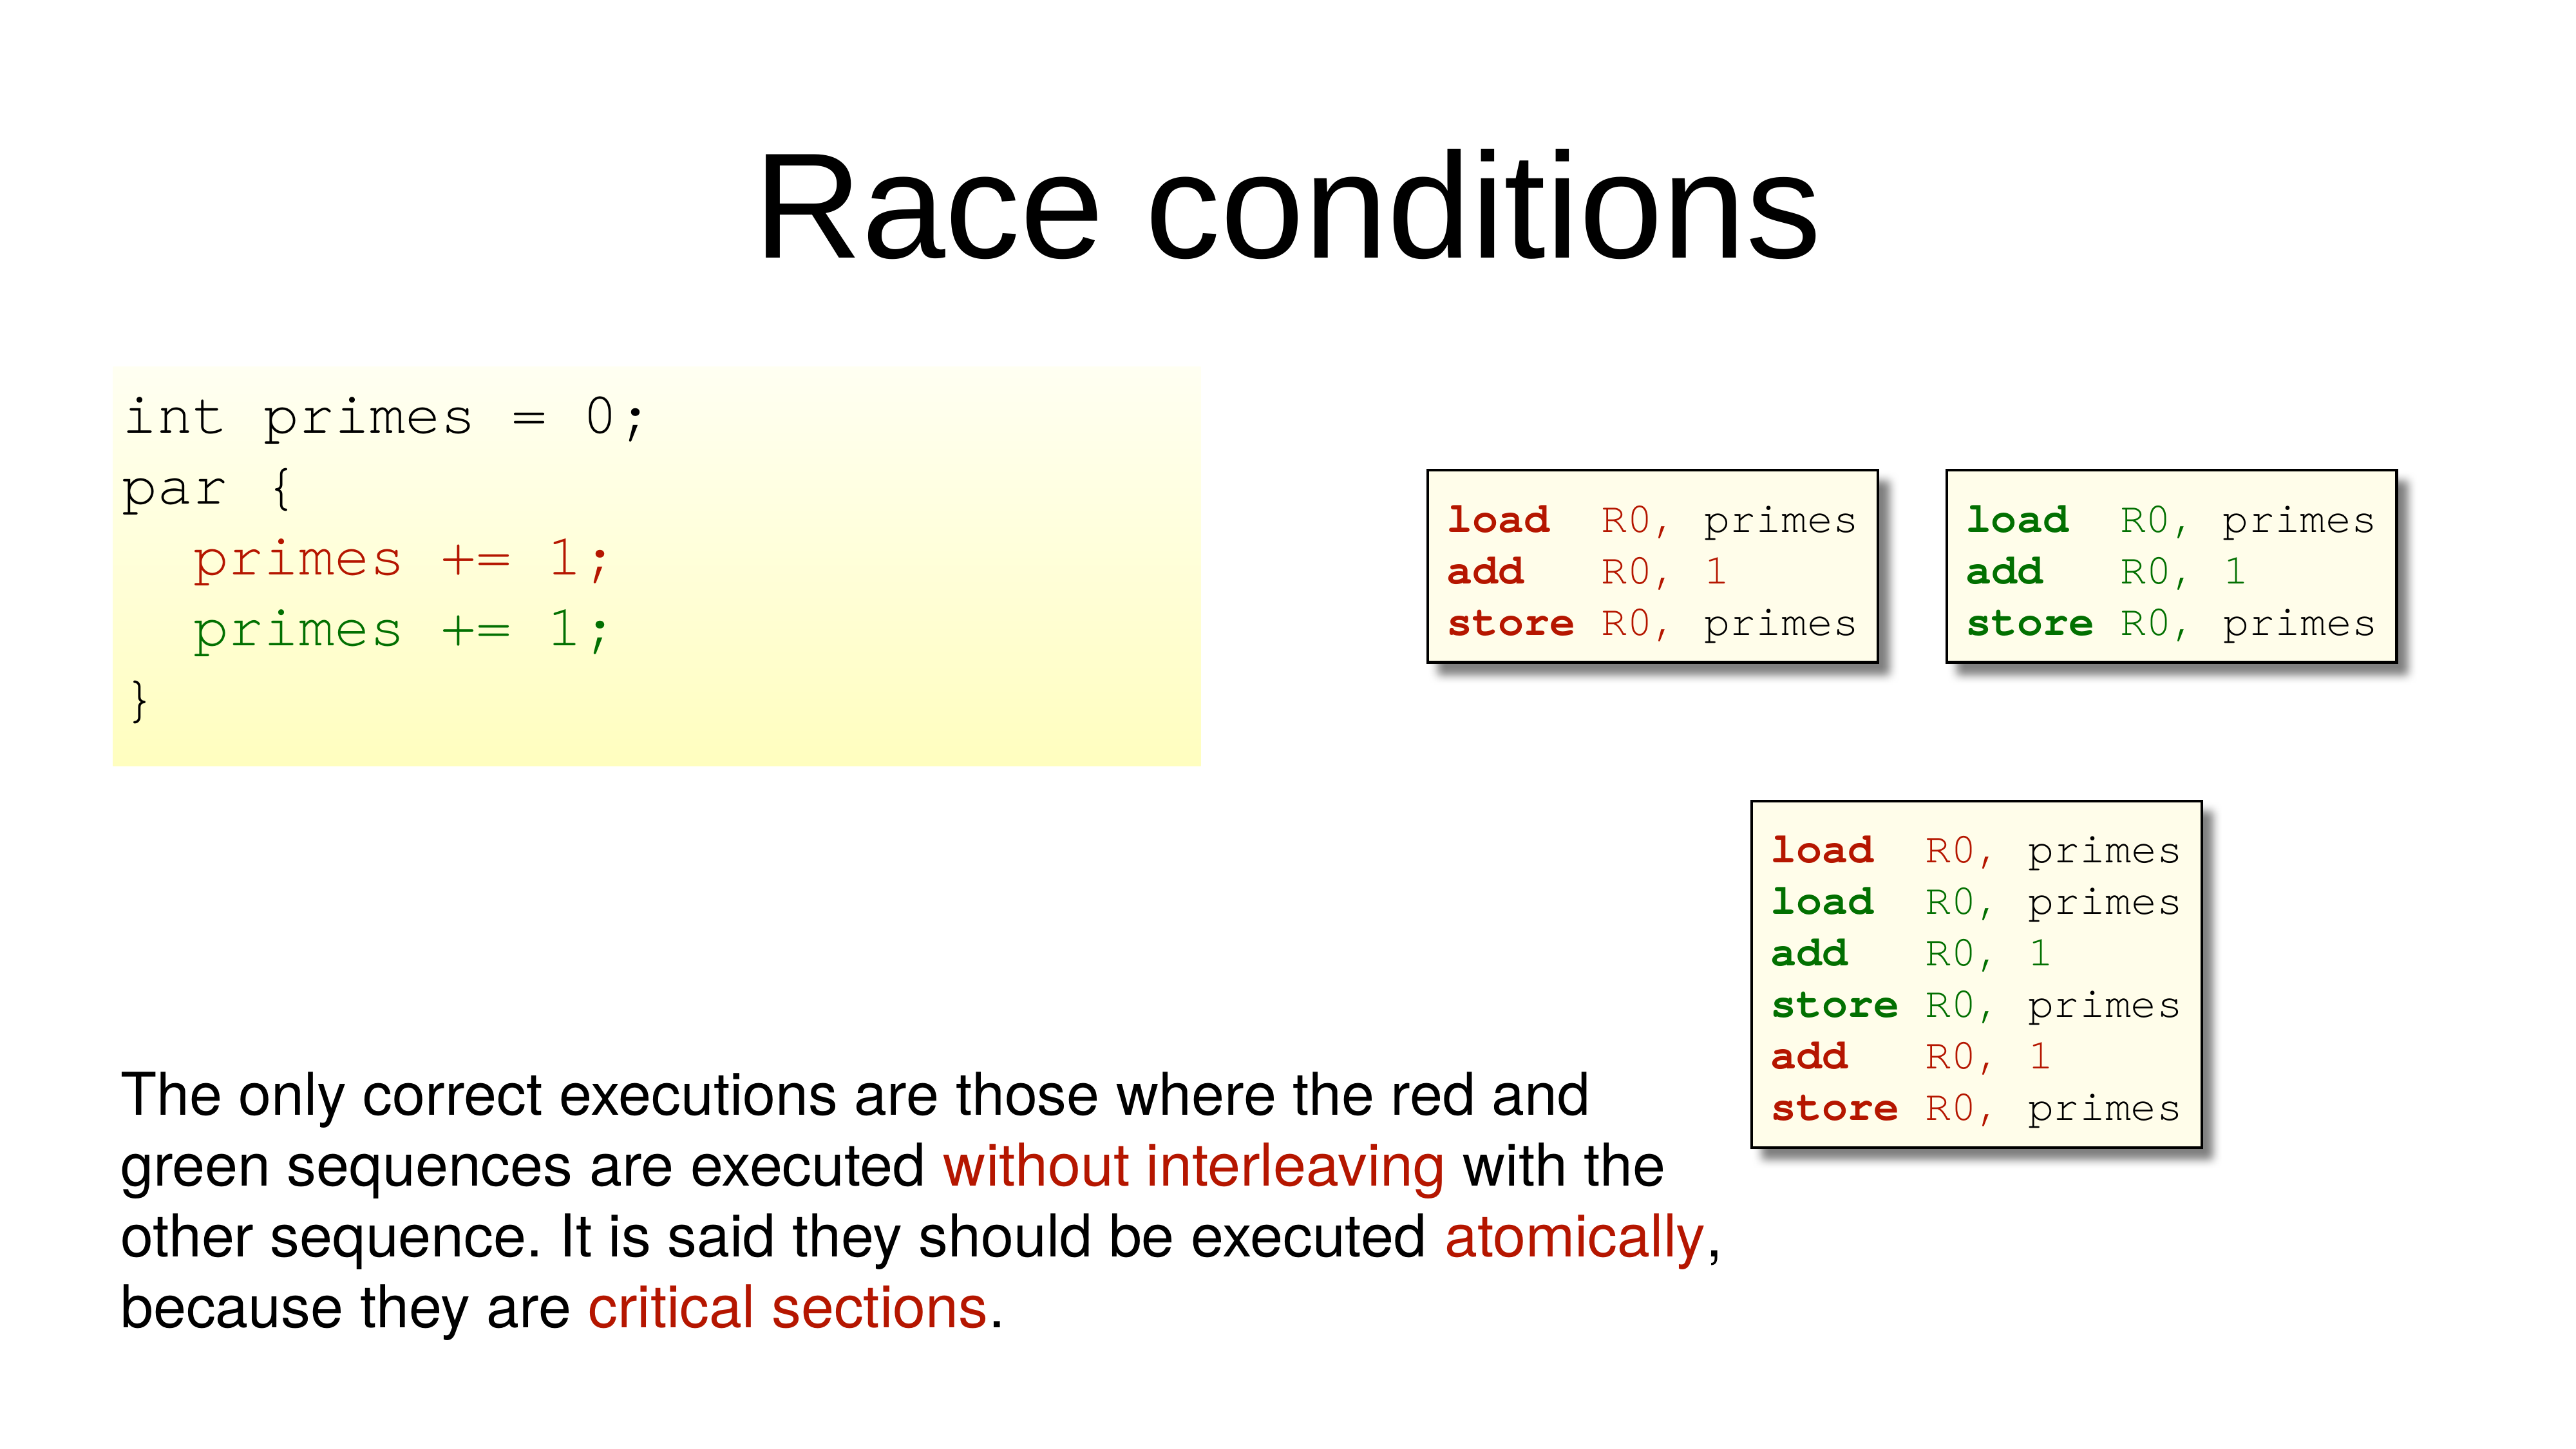

# Race conditions
int primes = 0;
par {
  primes += is_prime(5);
  primes += is_prime(7);
}
int primes = 0;
par {
  primes += 1;
  primes += 1;
}
int primes = 0;
par {
  primes += 1;
  primes += 1;
}
load  R0, primes
add   R0, 1
store R0, primes
load  R0, primes
add   R0, 1
store R0, primes
load  R0, primes
load  R0, primes
add   R0, 1
store R0, primes
add   R0, 1
store R0, primes

The only correct executions are those where the red and green sequences are executed without interleaving with the other sequence. It is said they should be executed atomically, because they are critical sections.
19